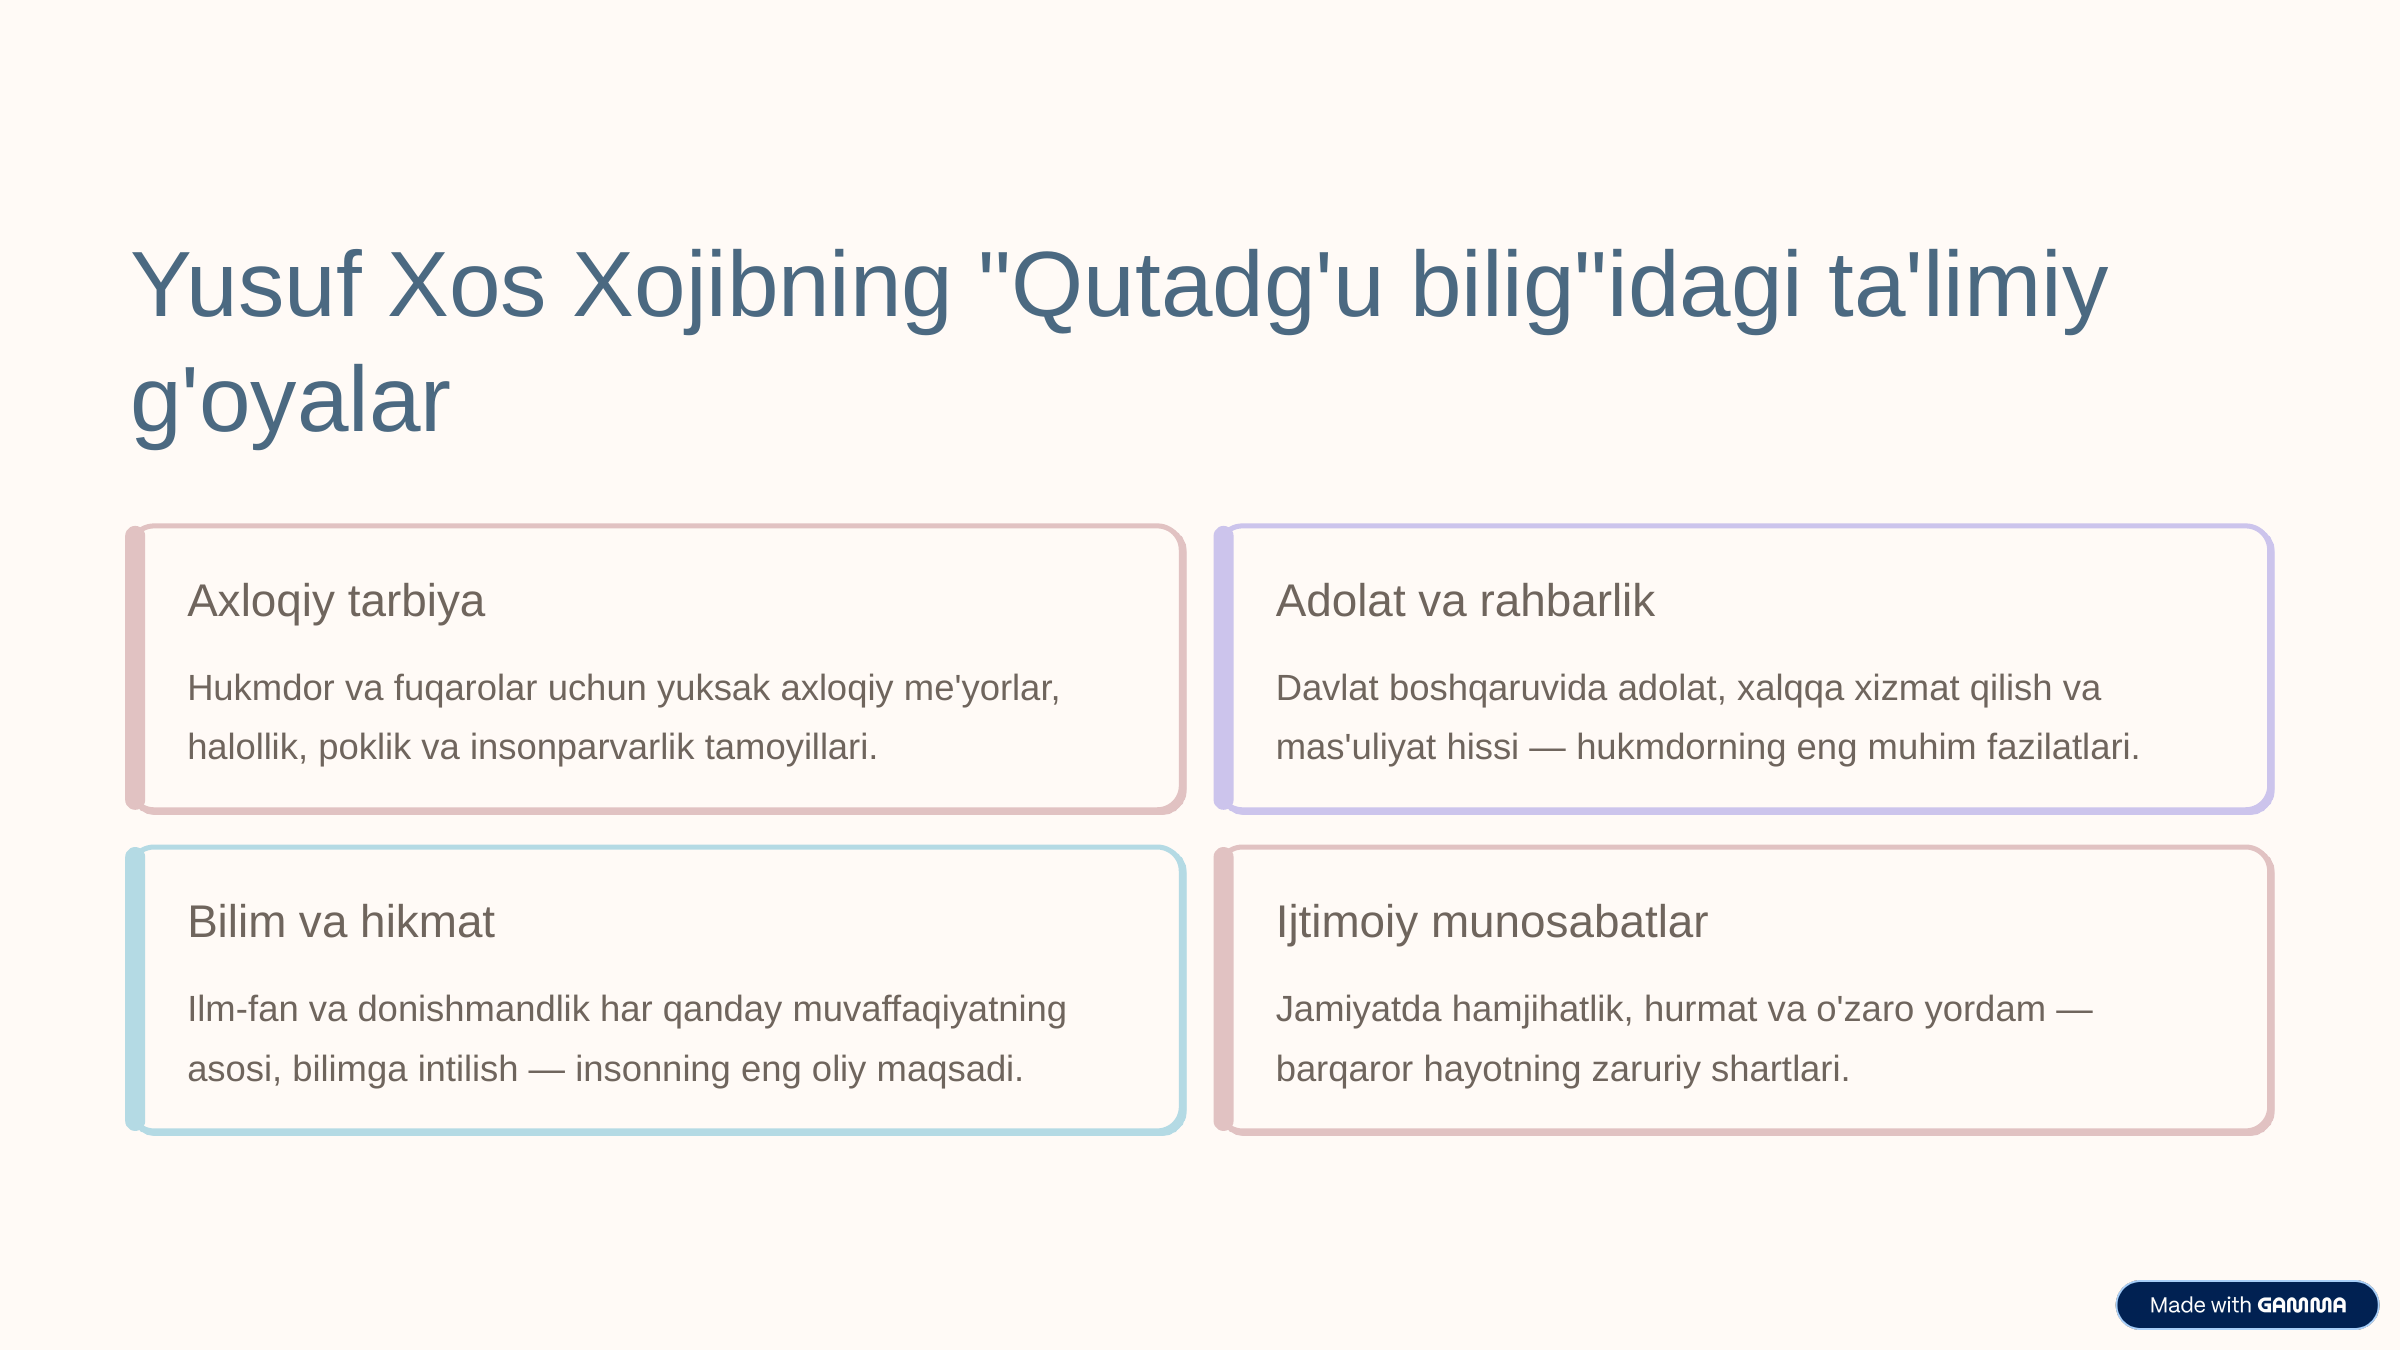

Yusuf Xos Xojibning "Qutadg'u bilig"idagi ta'limiy g'oyalar

Axloqiy tarbiya
Adolat va rahbarlik
Hukmdor va fuqarolar uchun yuksak axloqiy me'yorlar, halollik, poklik va insonparvarlik tamoyillari.
Davlat boshqaruvida adolat, xalqqa xizmat qilish va mas'uliyat hissi — hukmdorning eng muhim fazilatlari.

Bilim va hikmat
Ijtimoiy munosabatlar
Ilm-fan va donishmandlik har qanday muvaffaqiyatning asosi, bilimga intilish — insonning eng oliy maqsadi.
Jamiyatda hamjihatlik, hurmat va o'zaro yordam — barqaror hayotning zaruriy shartlari.